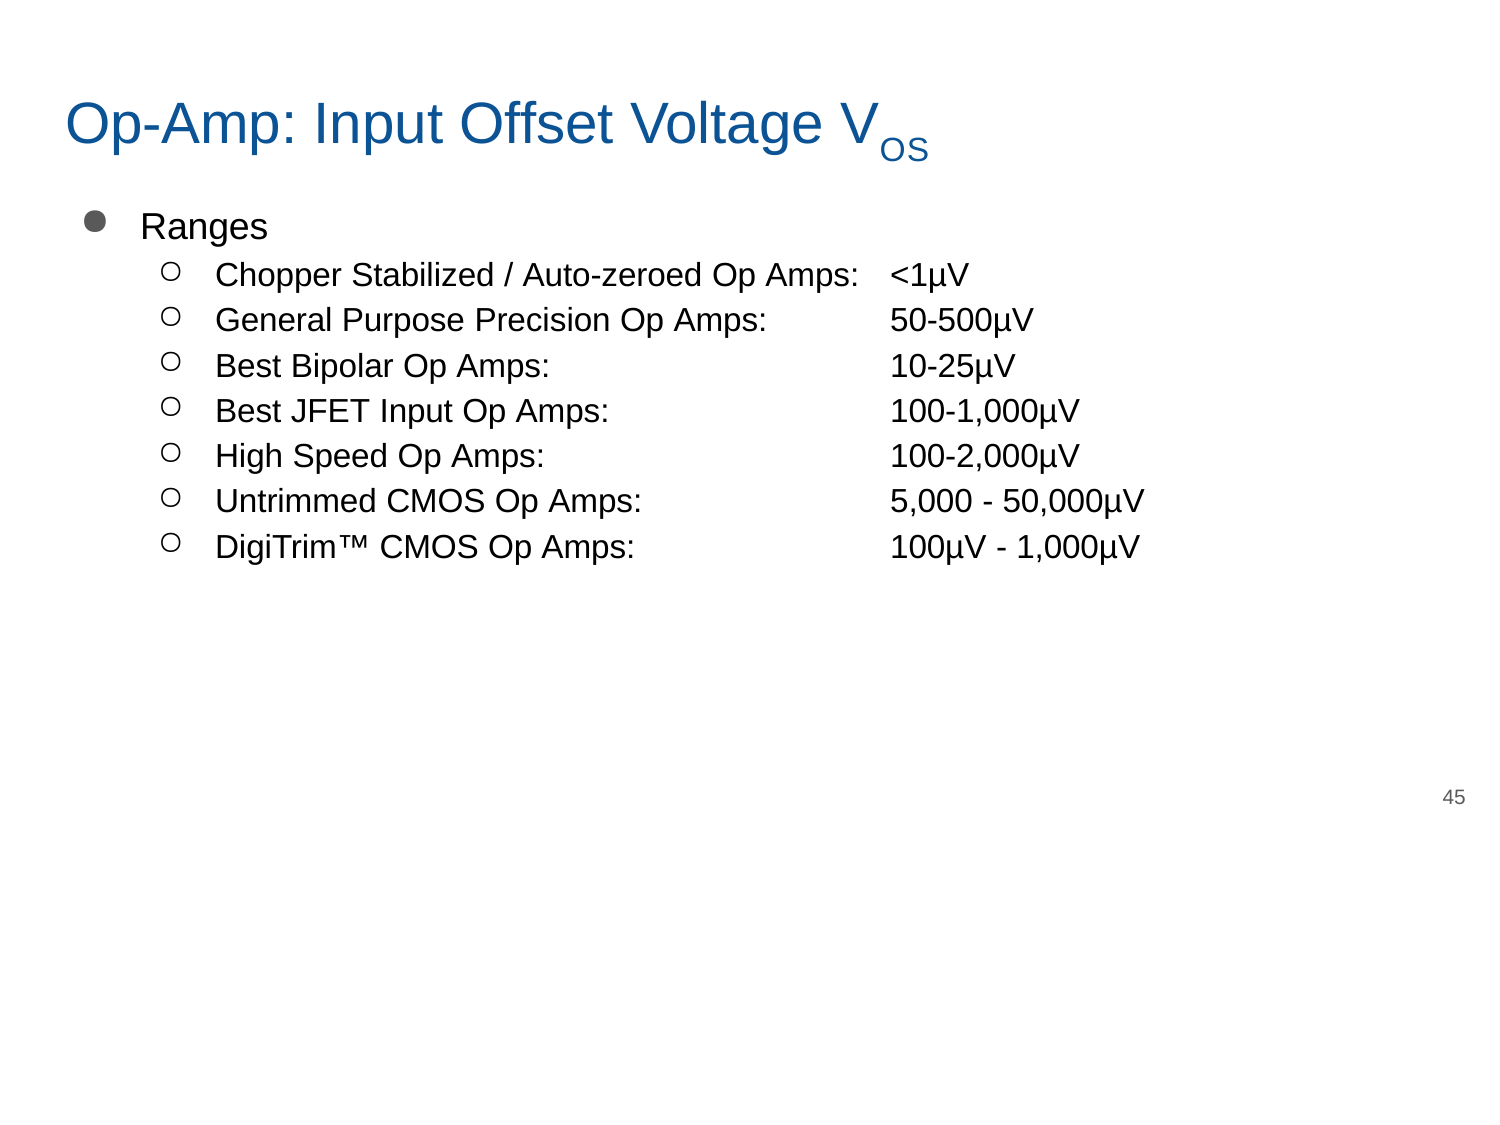

# Op-Amp: Input Offset Voltage VOS
Ranges
Chopper Stabilized / Auto-zeroed Op Amps:
General Purpose Precision Op Amps:
Best Bipolar Op Amps:
Best JFET Input Op Amps:
High Speed Op Amps:
Untrimmed CMOS Op Amps:
DigiTrim™ CMOS Op Amps:
<1µV
50-500µV
10-25µV
100-1,000µV
100-2,000µV
5,000 - 50,000µV
100µV - 1,000µV
45